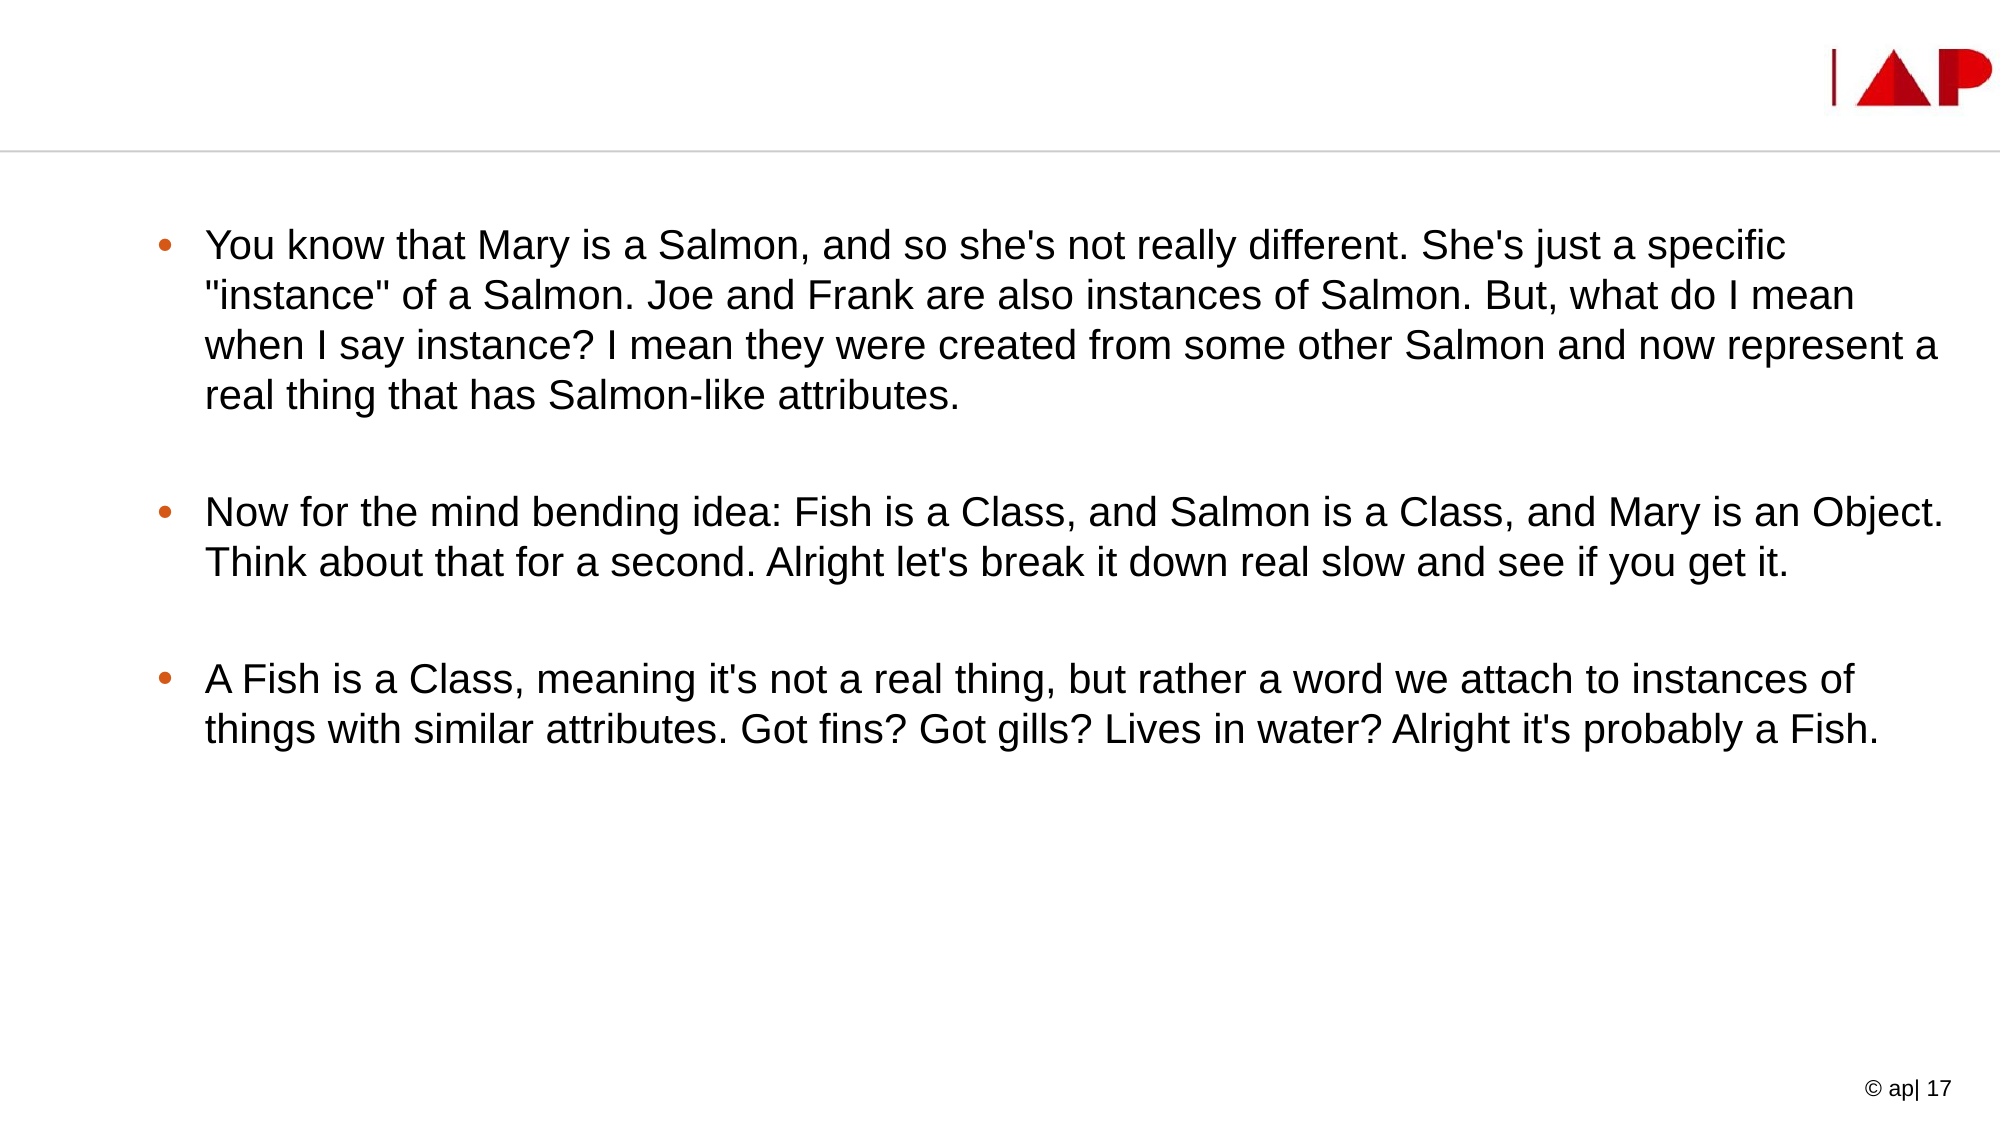

#
You know that Mary is a Salmon, and so she's not really different. She's just a specific "instance" of a Salmon. Joe and Frank are also instances of Salmon. But, what do I mean when I say instance? I mean they were created from some other Salmon and now represent a real thing that has Salmon-like attributes.

Now for the mind bending idea: Fish is a Class, and Salmon is a Class, and Mary is an Object. Think about that for a second. Alright let's break it down real slow and see if you get it.

A Fish is a Class, meaning it's not a real thing, but rather a word we attach to instances of things with similar attributes. Got fins? Got gills? Lives in water? Alright it's probably a Fish.
© ap| 17